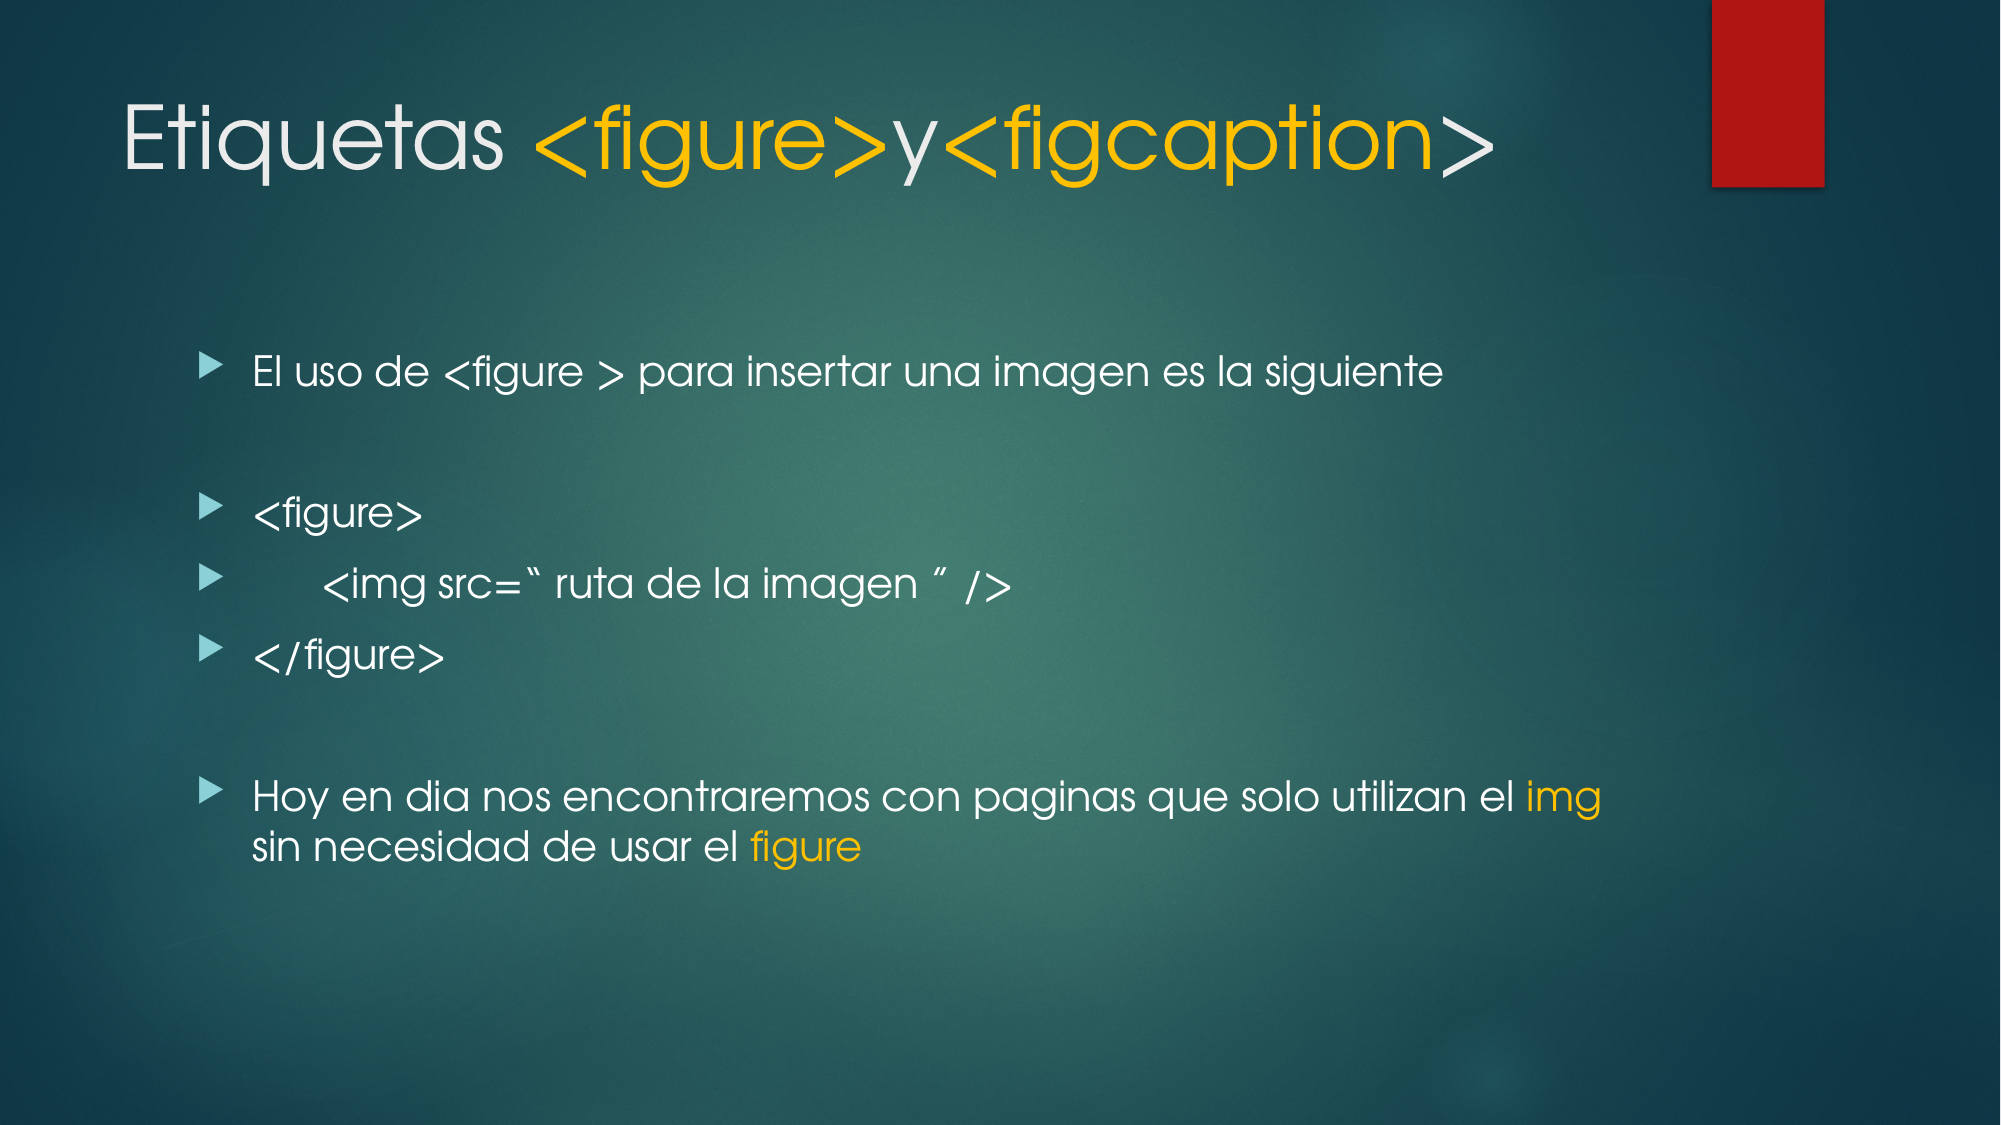

# Etiquetas <figure>y<figcaption>
El uso de <figure > para insertar una imagen es la siguiente

<figure>
      <img src=“ ruta de la imagen ” />
</figure>

Hoy en dia nos encontraremos con paginas que solo utilizan el img sin necesidad de usar el figure